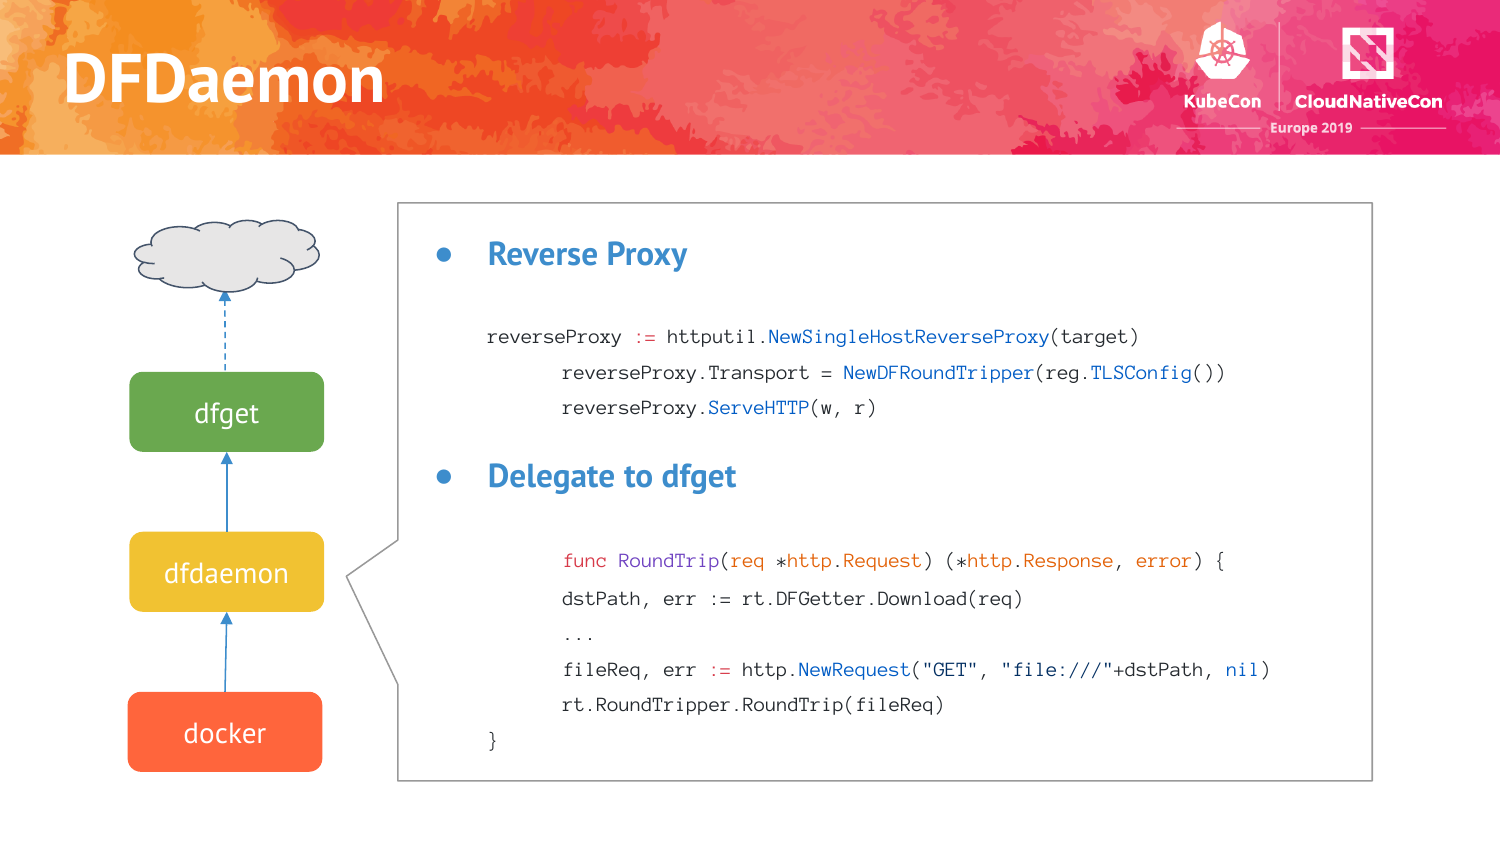

# DFDaemon
Reverse Proxy

reverseProxy := httputil.NewSingleHostReverseProxy(target)
	reverseProxy.Transport = NewDFRoundTripper(reg.TLSConfig())
	reverseProxy.ServeHTTP(w, r)

Delegate to dfget

	func RoundTrip(req *http.Request) (*http.Response, error) {
dstPath, err := rt.DFGetter.Download(req)
...
fileReq, err := http.NewRequest("GET", "file:///"+dstPath, nil)
rt.RoundTripper.RoundTrip(fileReq)
}

dfget
dfdaemon
docker